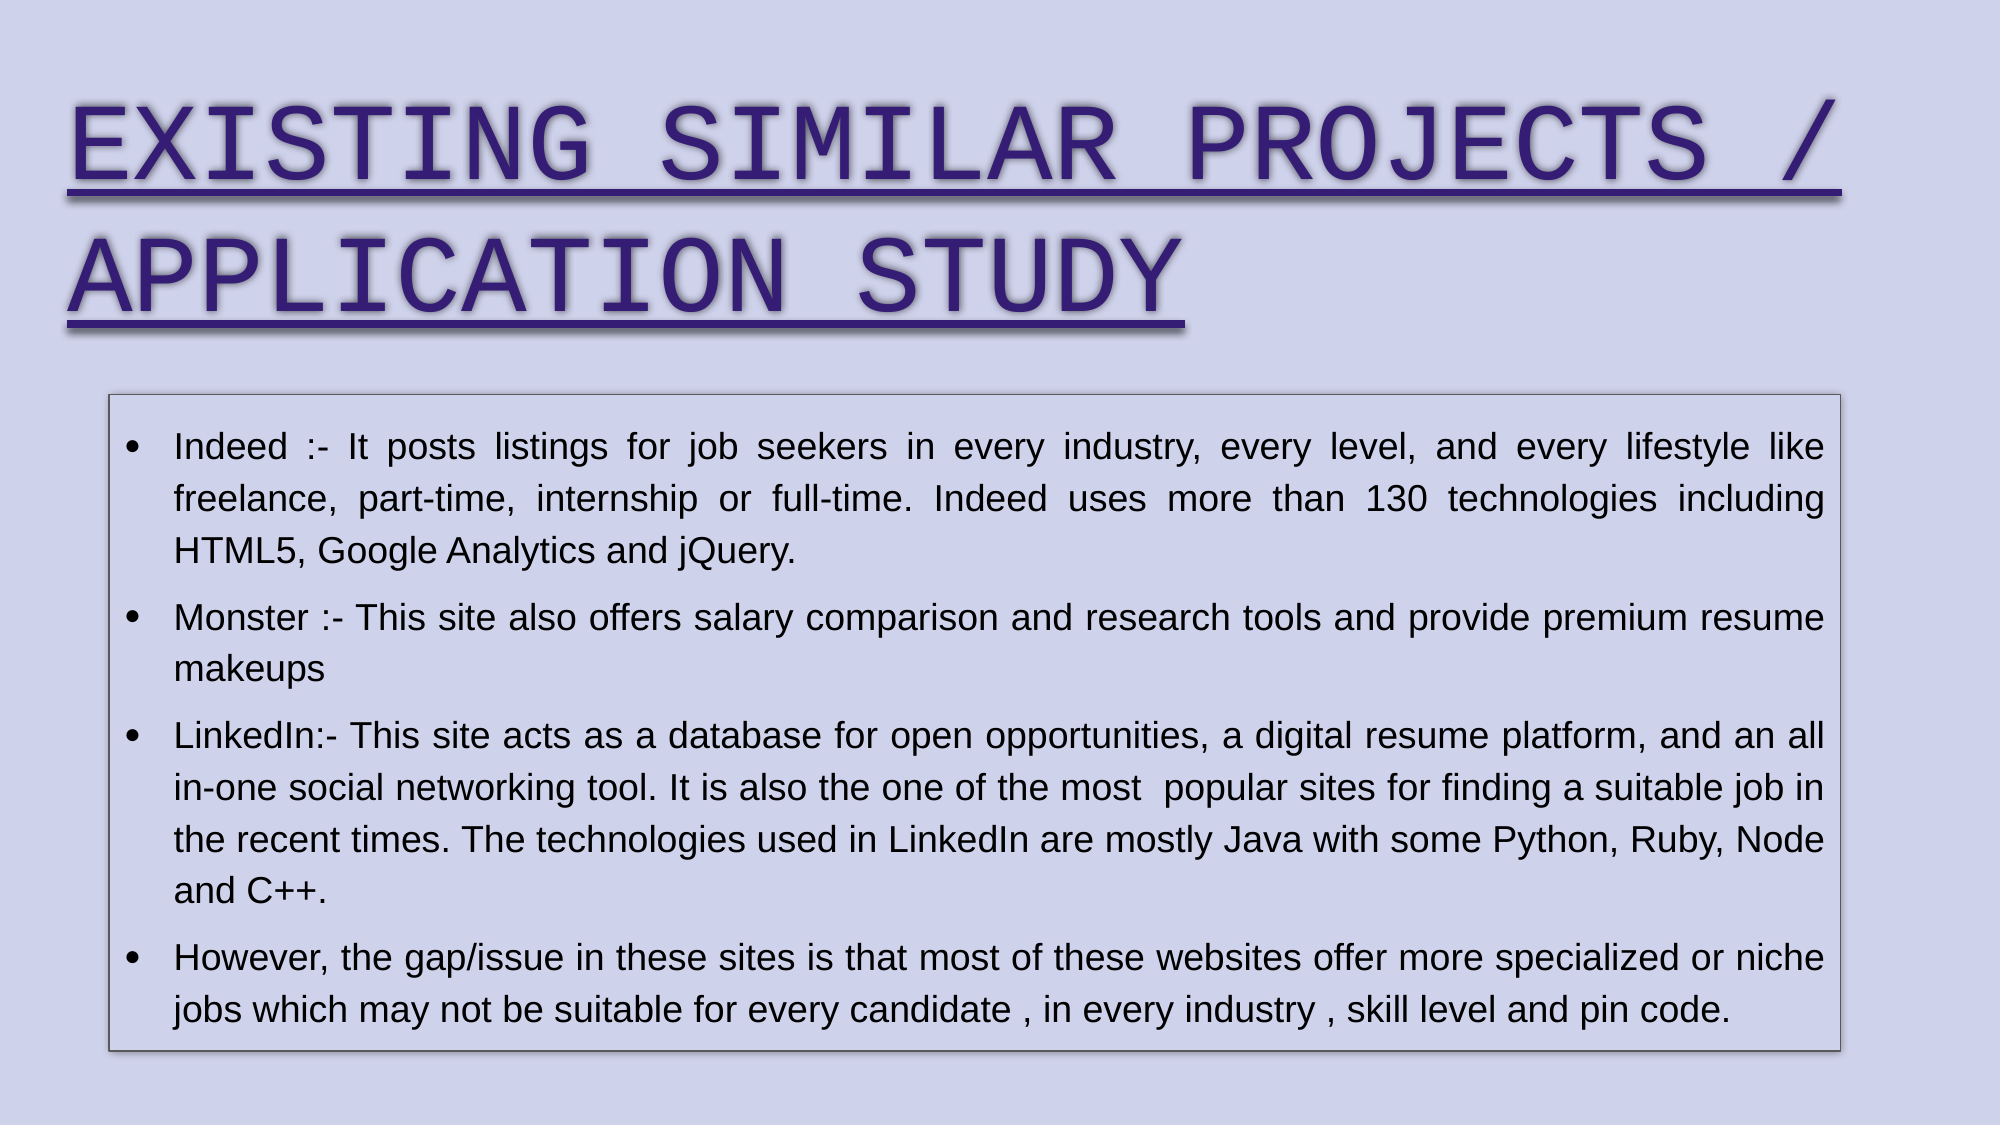

# EXISTING SIMILAR PROJECTS / APPLICATION STUDY
Indeed :- It posts listings for job seekers in every industry, every level, and every lifestyle like freelance, part-time, internship or full-time. Indeed uses more than 130 technologies including HTML5, Google Analytics and jQuery.
Monster :- This site also offers salary comparison and research tools and provide premium resume makeups
LinkedIn:- This site acts as a database for open opportunities, a digital resume platform, and an all in-one social networking tool. It is also the one of the most  popular sites for finding a suitable job in the recent times. The technologies used in LinkedIn are mostly Java with some Python, Ruby, Node and C++.
However, the gap/issue in these sites is that most of these websites offer more specialized or niche jobs which may not be suitable for every candidate , in every industry , skill level and pin code.